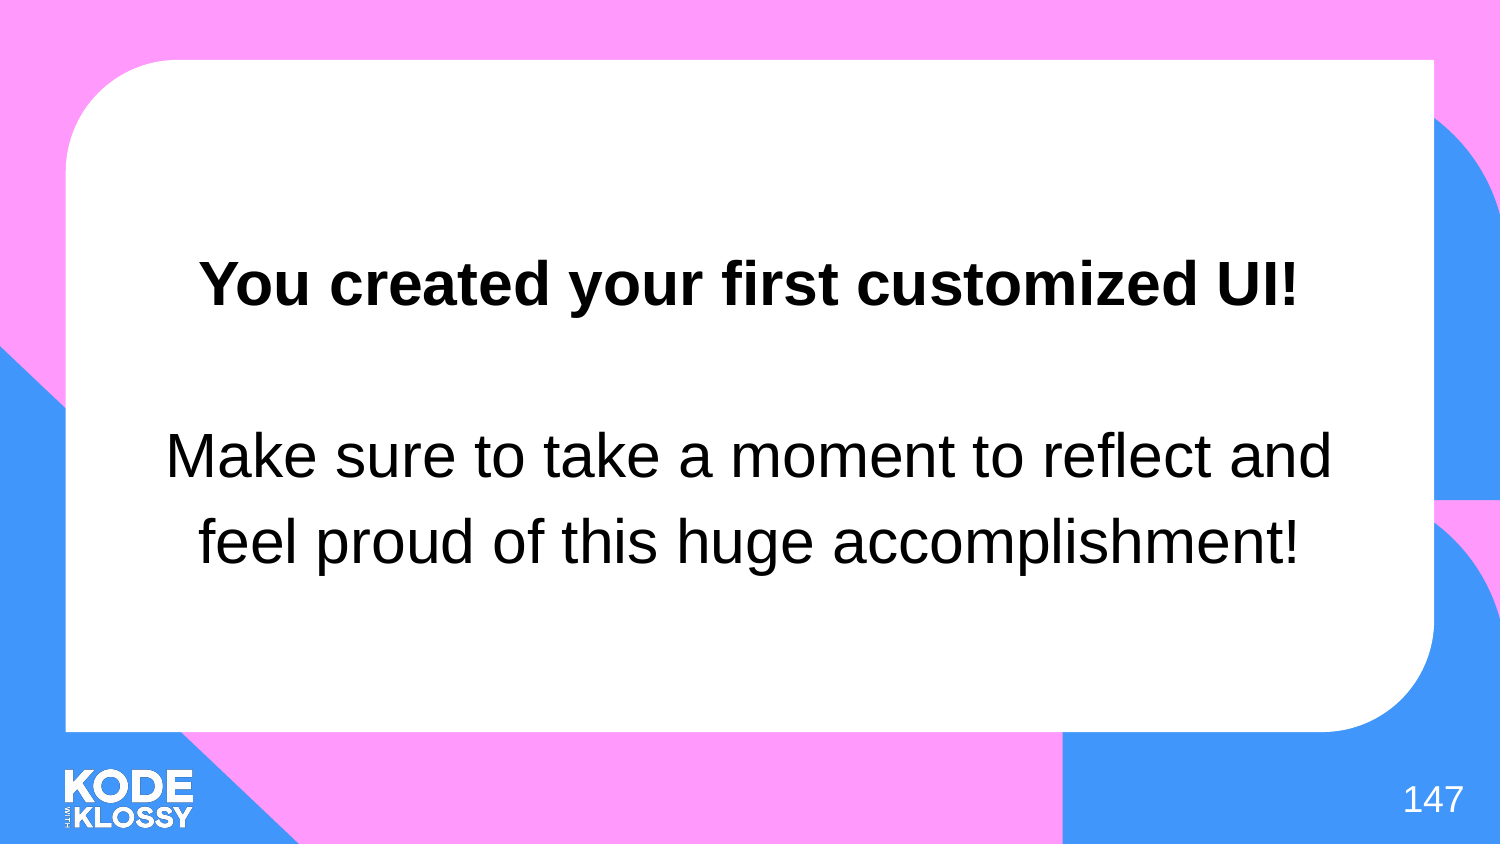

# You created your first customized UI! Make sure to take a moment to reflect and feel proud of this huge accomplishment!